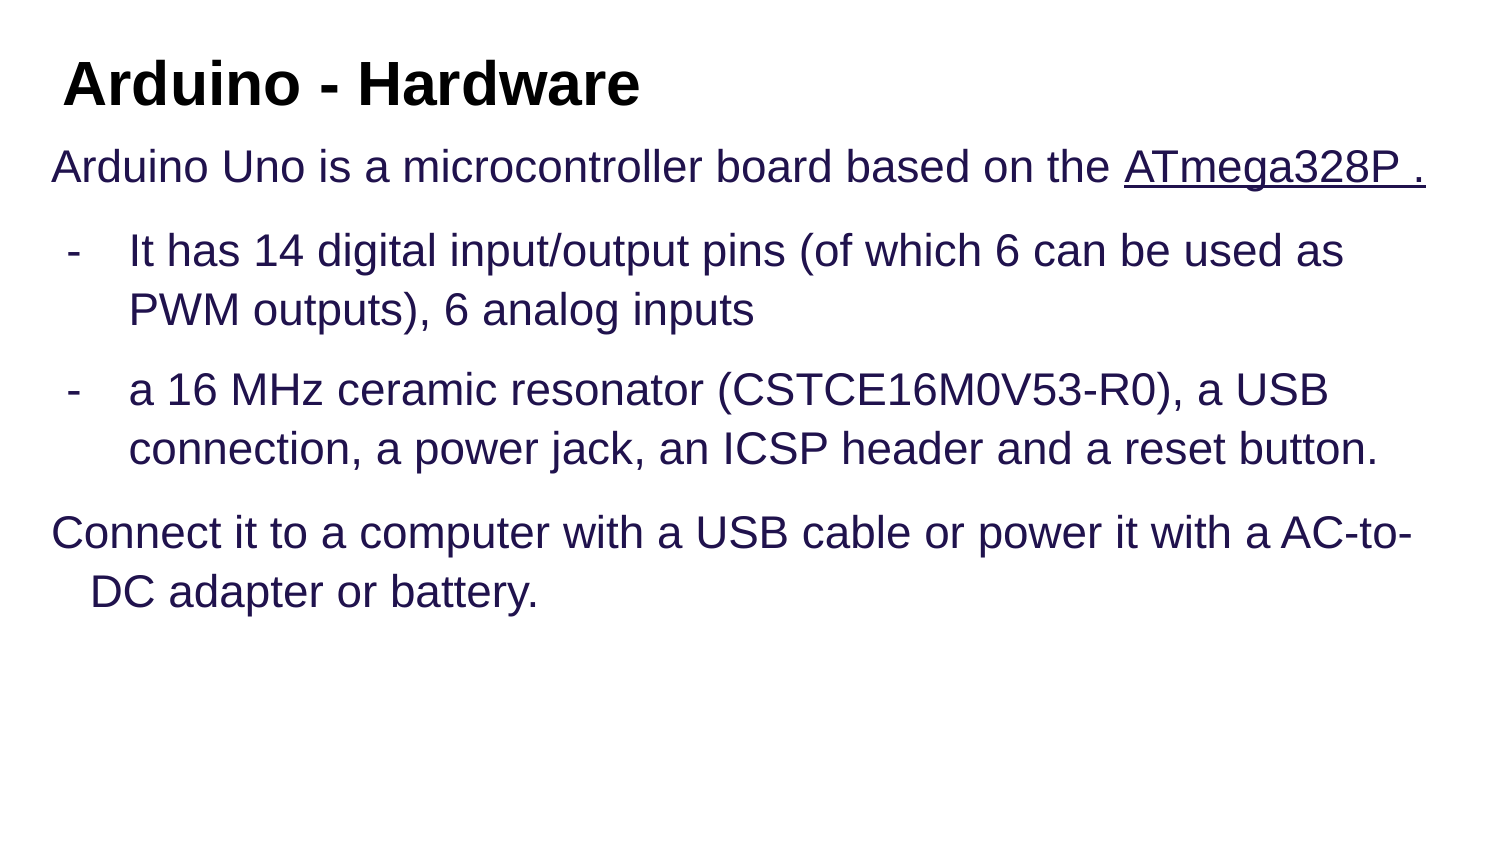

# Arduino - Hardware
Arduino Uno is a microcontroller board based on the ATmega328P .
It has 14 digital input/output pins (of which 6 can be used as PWM outputs), 6 analog inputs
a 16 MHz ceramic resonator (CSTCE16M0V53-R0), a USB connection, a power jack, an ICSP header and a reset button.
Connect it to a computer with a USB cable or power it with a AC-to-DC adapter or battery.